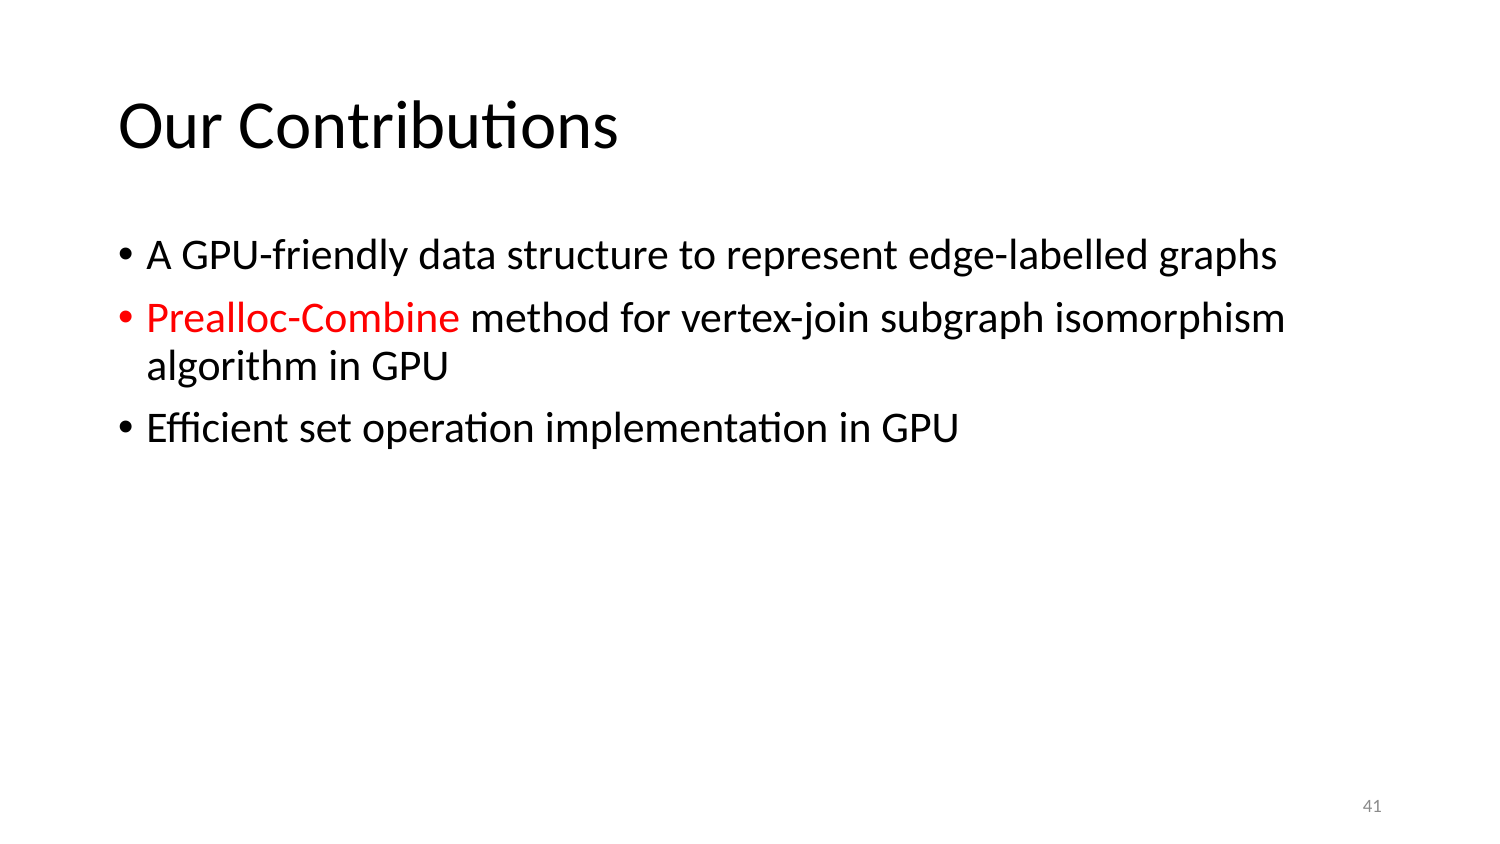

# Our Contributions
A GPU-friendly data structure to represent edge-labelled graphs
Prealloc-Combine method for vertex-join subgraph isomorphism algorithm in GPU
Efficient set operation implementation in GPU
41